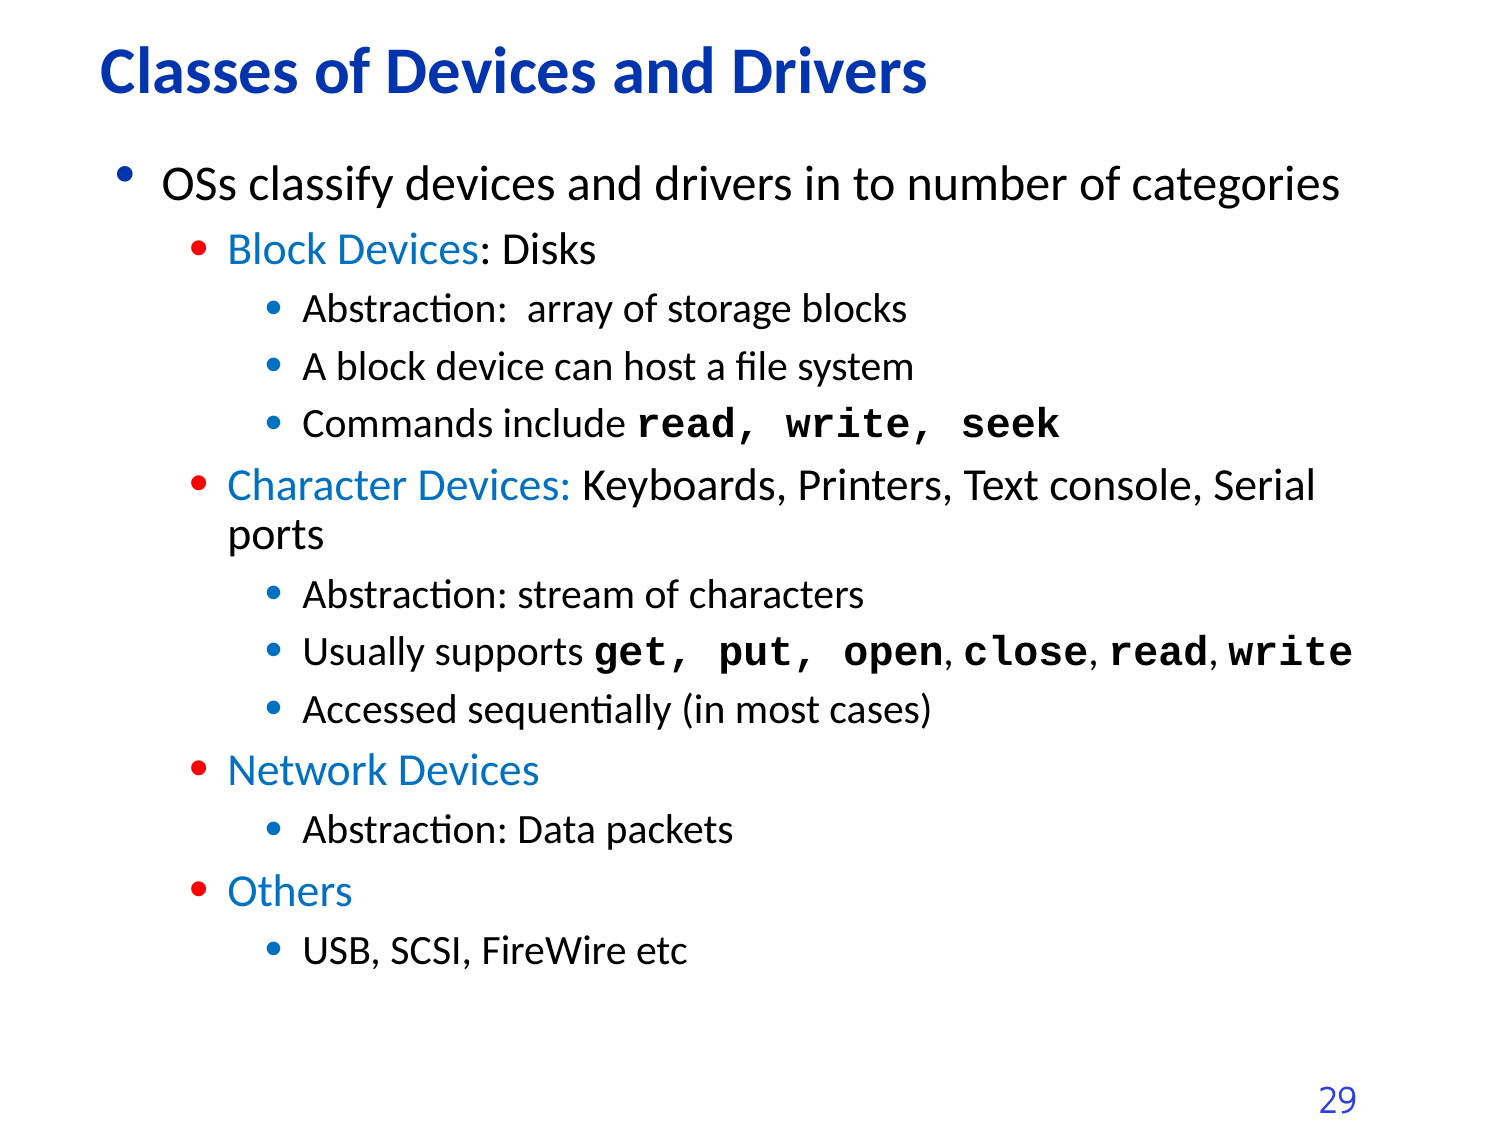

# Classes of Devices and Drivers
OSs classify devices and drivers in to number of categories
Block Devices: Disks
Abstraction:  array of storage blocks
A block device can host a file system
Commands include read, write, seek
Character Devices: Keyboards, Printers, Text console, Serial ports
Abstraction: stream of characters
Usually supports get, put, open, close, read, write
Accessed sequentially (in most cases)
Network Devices
Abstraction: Data packets
Others
USB, SCSI, FireWire etc